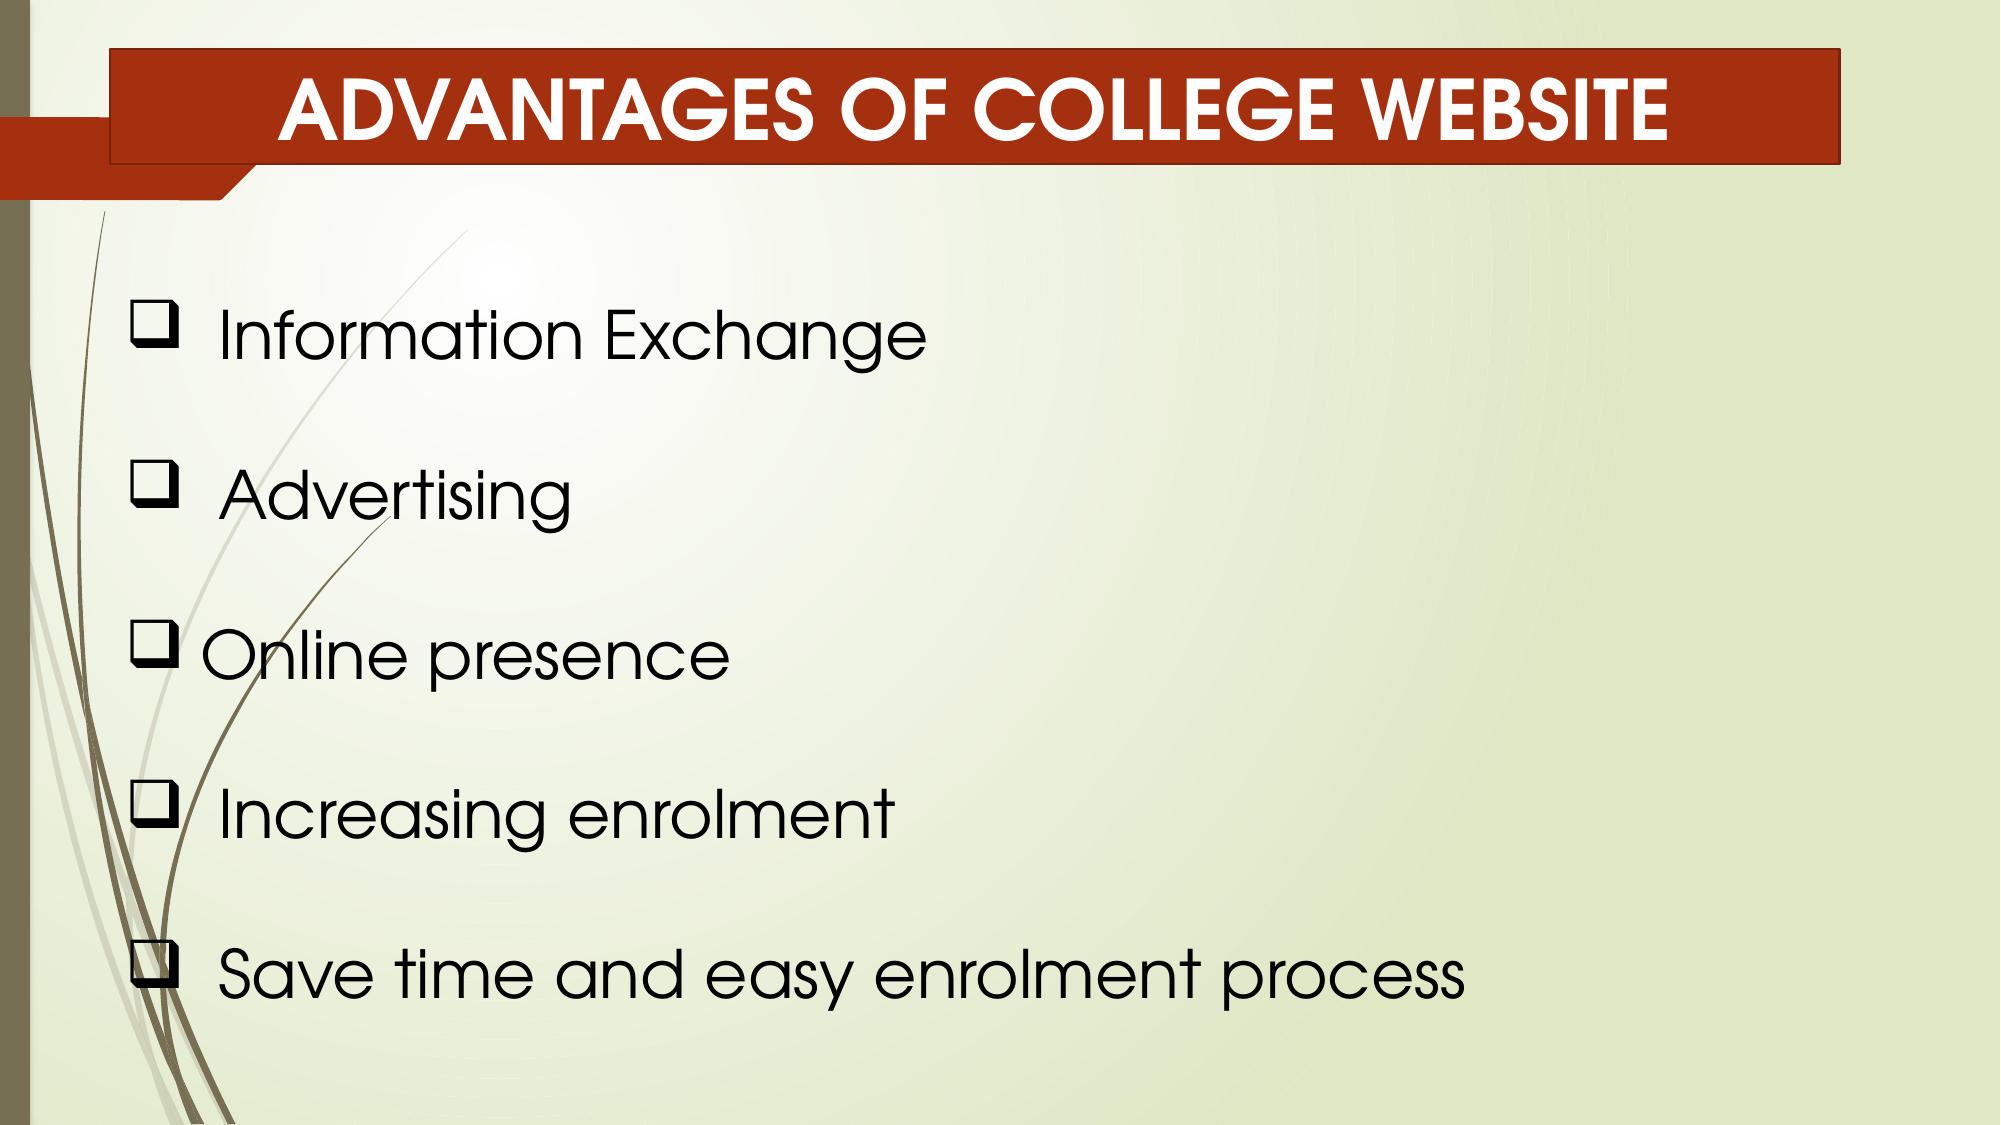

ADVANTAGES OF COLLEGE WEBSITE

 Information Exchange

 Advertising

Online presence

 Increasing enrolment

 Save time and easy enrolment process